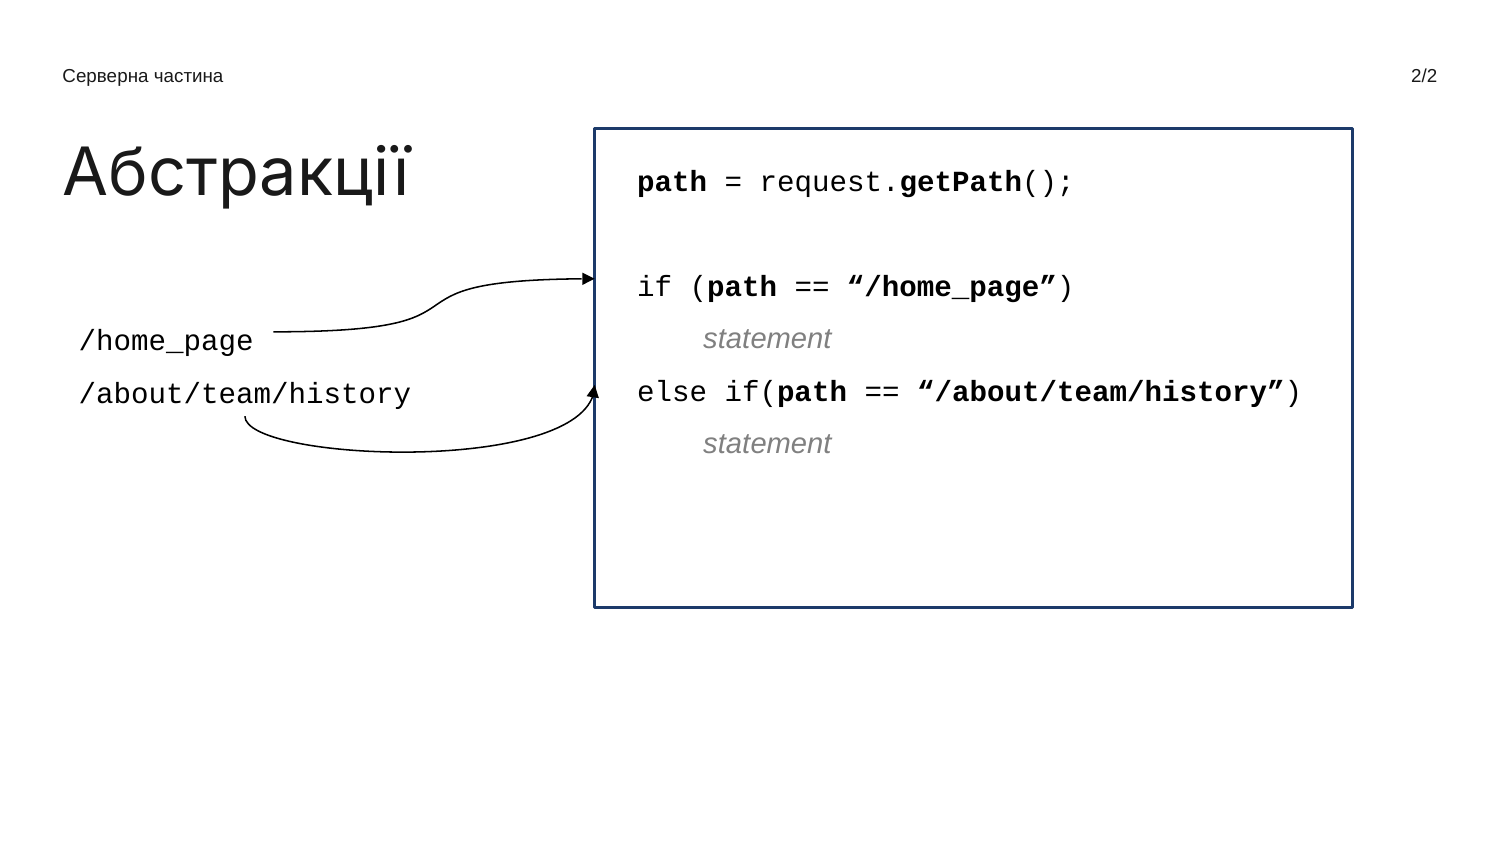

Серверна частина
2/2
Абстракції

path = request.getPath();

if (path == “/home_page”)
        statement
else if(path == “/about/team/history”)
        statement
/home_page
/about/team/history